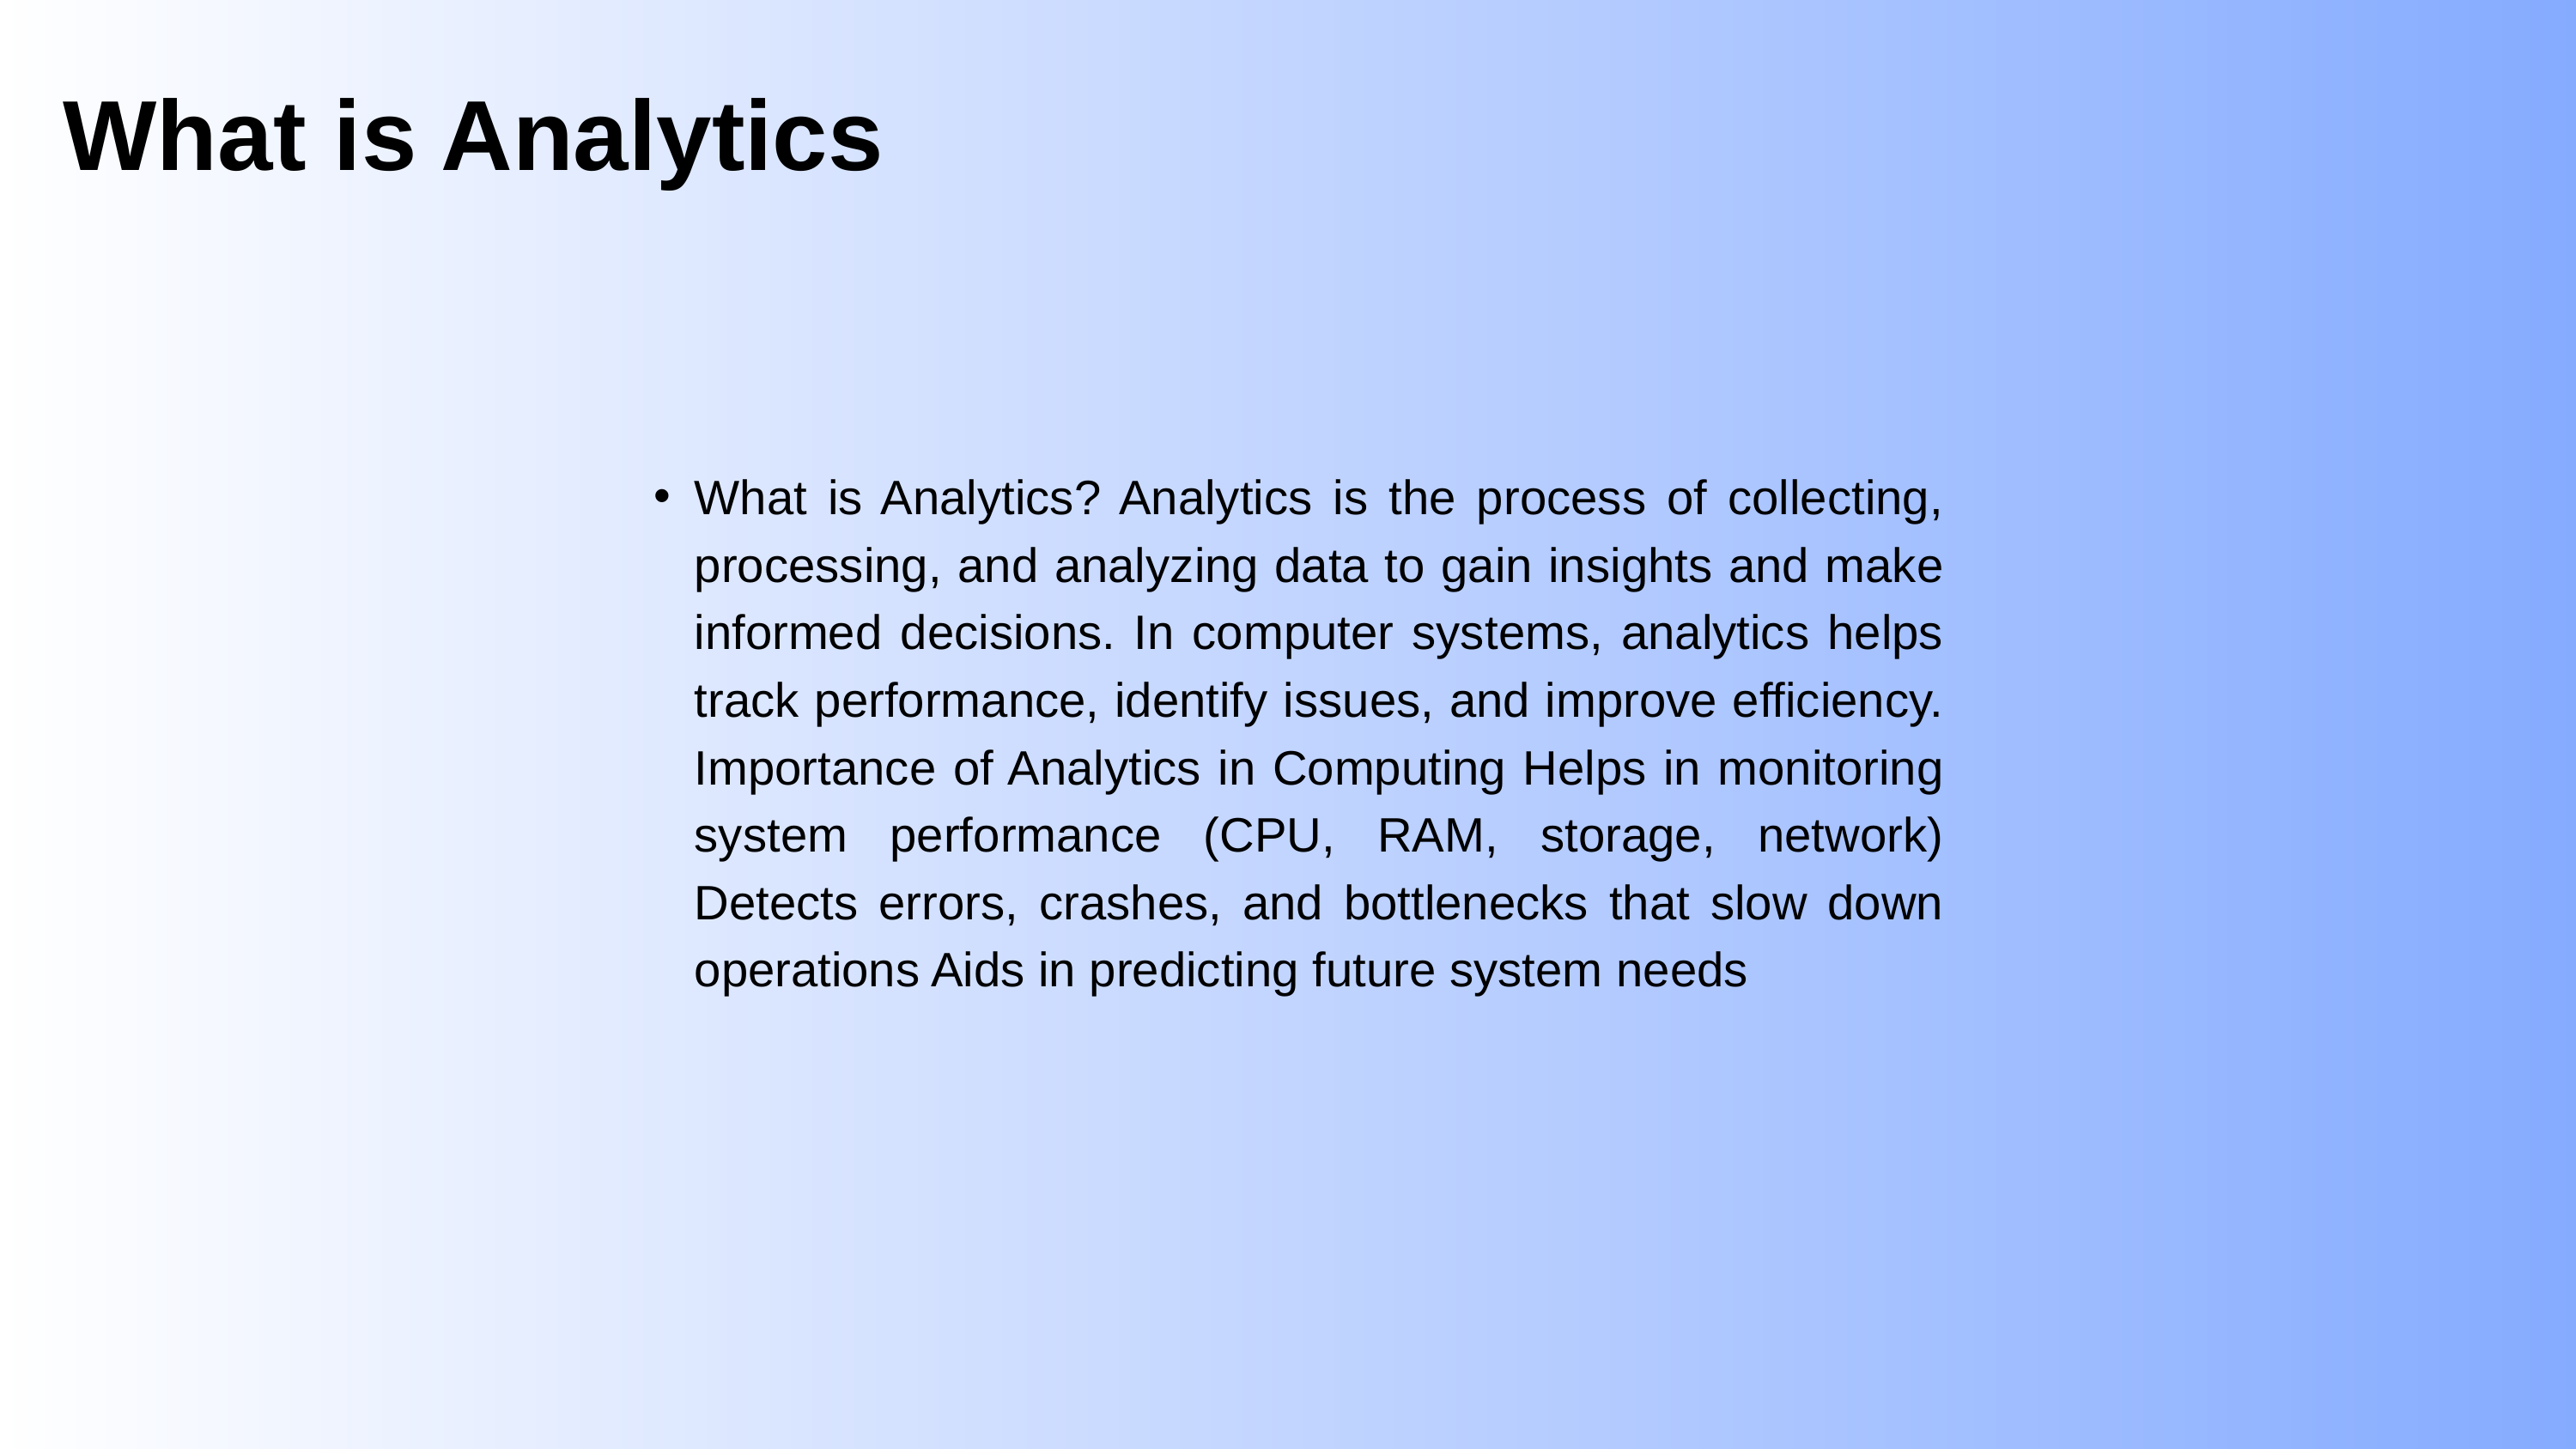

What is Analytics
What is Analytics? Analytics is the process of collecting, processing, and analyzing data to gain insights and make informed decisions. In computer systems, analytics helps track performance, identify issues, and improve efficiency. Importance of Analytics in Computing Helps in monitoring system performance (CPU, RAM, storage, network) Detects errors, crashes, and bottlenecks that slow down operations Aids in predicting future system needs